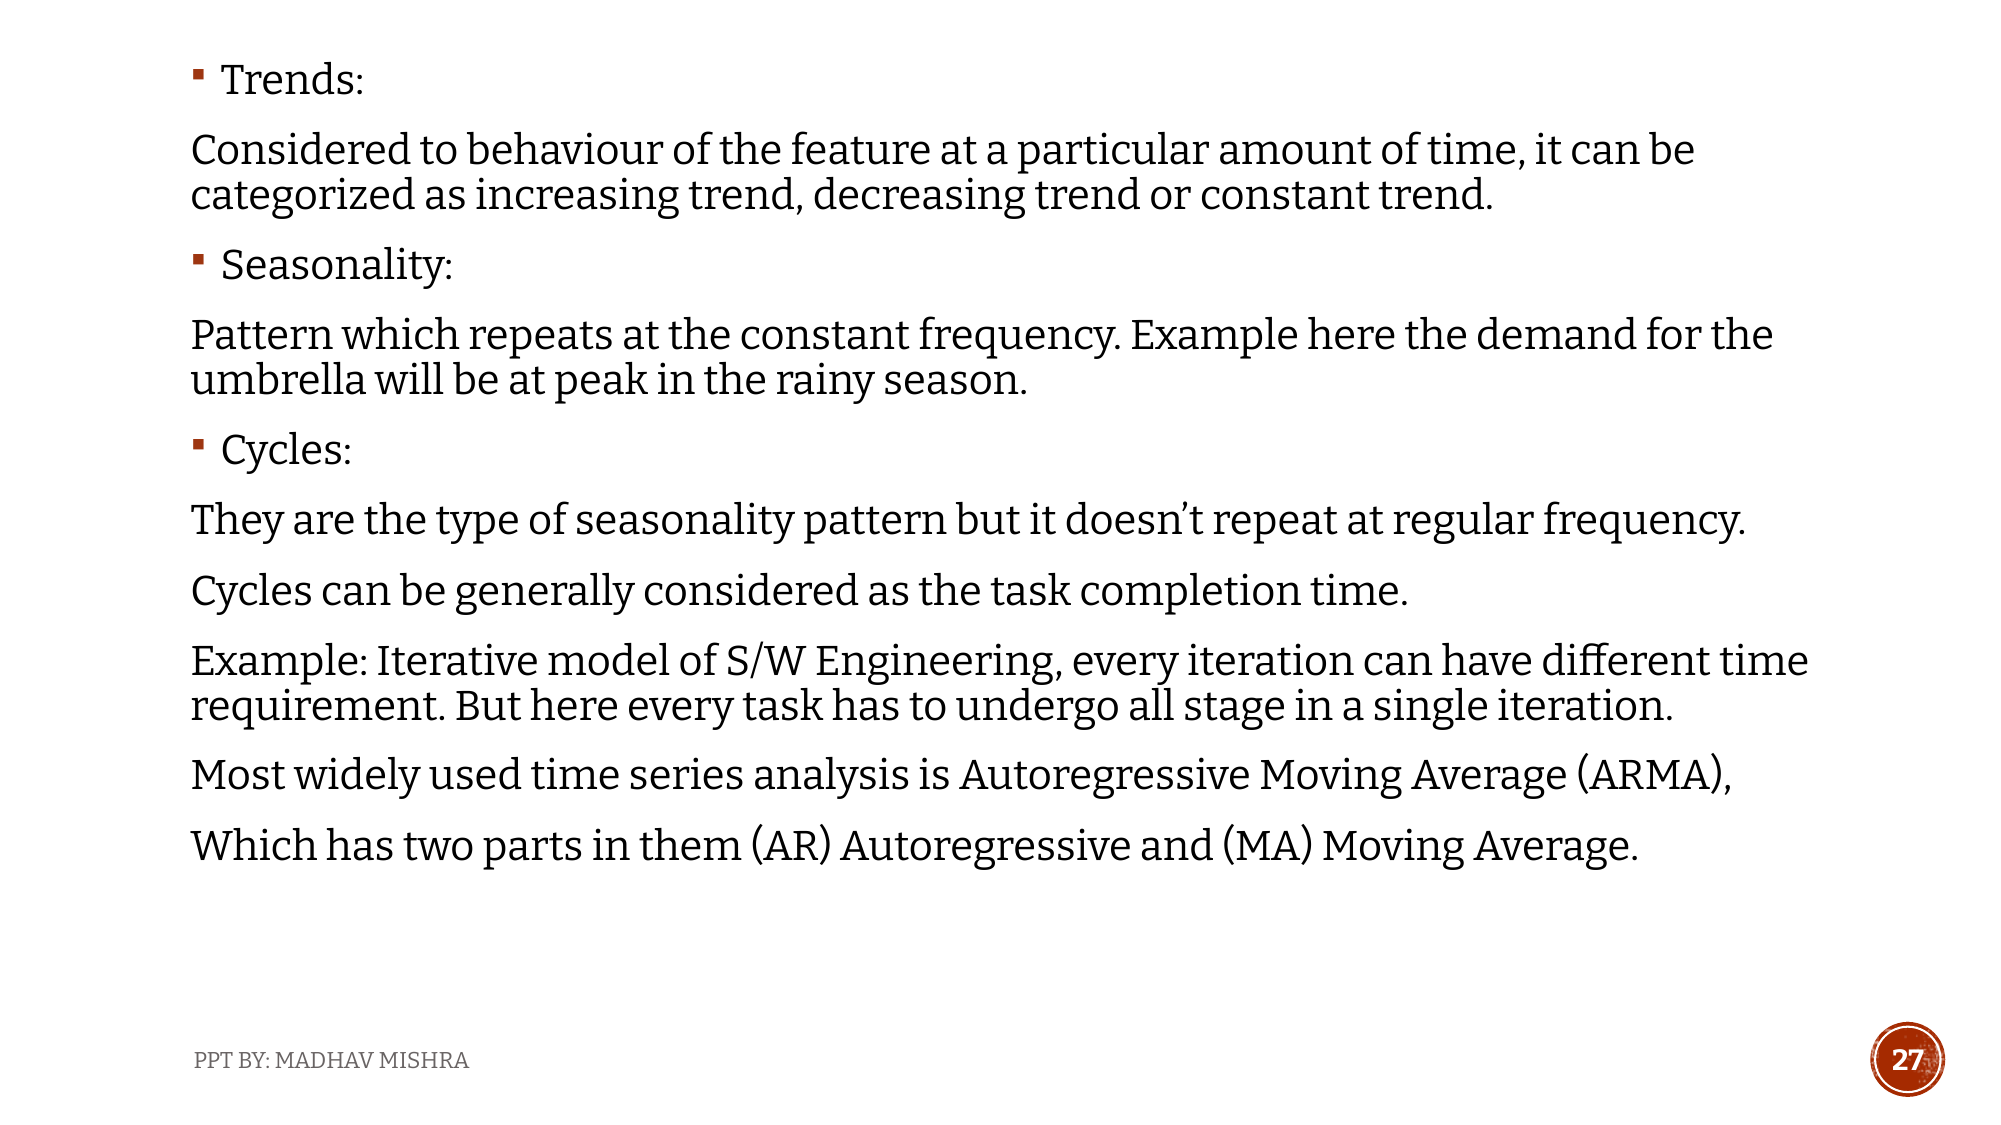

Trends:
Considered to behaviour of the feature at a particular amount of time, it can be categorized as increasing trend, decreasing trend or constant trend.
Seasonality:
Pattern which repeats at the constant frequency. Example here the demand for the umbrella will be at peak in the rainy season.
Cycles:
They are the type of seasonality pattern but it doesn’t repeat at regular frequency.
Cycles can be generally considered as the task completion time.
Example: Iterative model of S/W Engineering, every iteration can have different time requirement. But here every task has to undergo all stage in a single iteration.
Most widely used time series analysis is Autoregressive Moving Average (ARMA),
Which has two parts in them (AR) Autoregressive and (MA) Moving Average.

PPT BY: MADHAV MISHRA
27